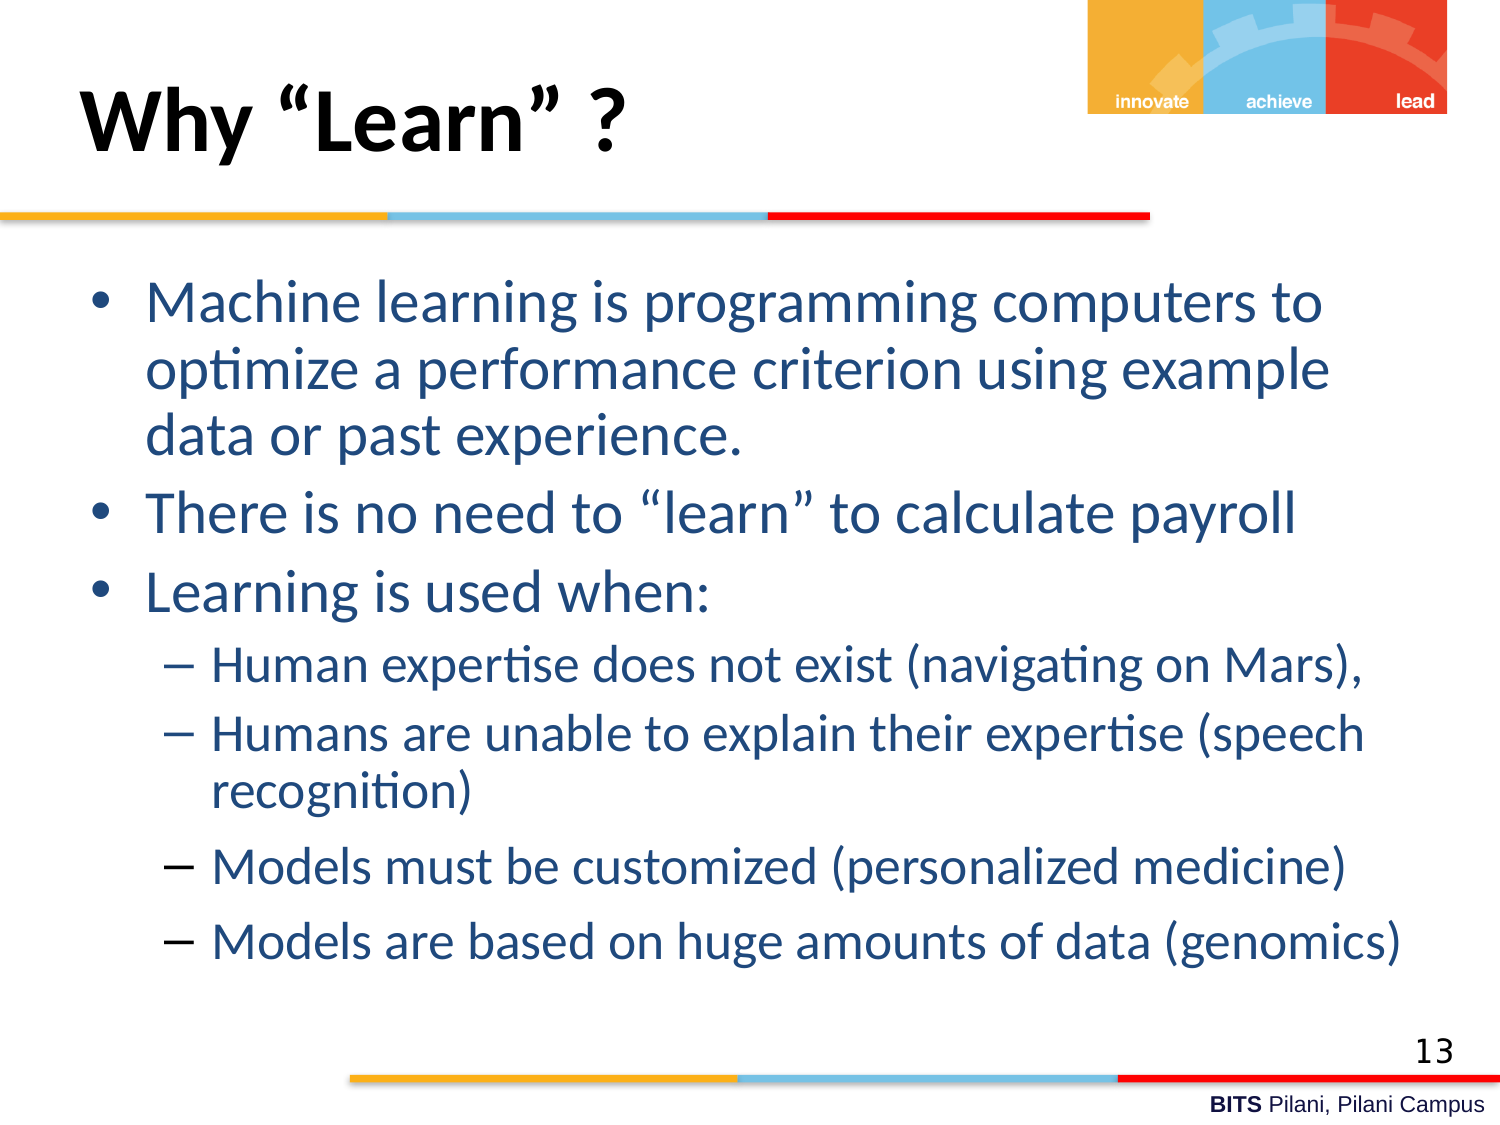

# Why “Learn” ?
Machine learning is programming computers to optimize a performance criterion using example data or past experience.
There is no need to “learn” to calculate payroll
Learning is used when:
Human expertise does not exist (navigating on Mars),
Humans are unable to explain their expertise (speech recognition)
Models must be customized (personalized medicine)
Models are based on huge amounts of data (genomics)

13